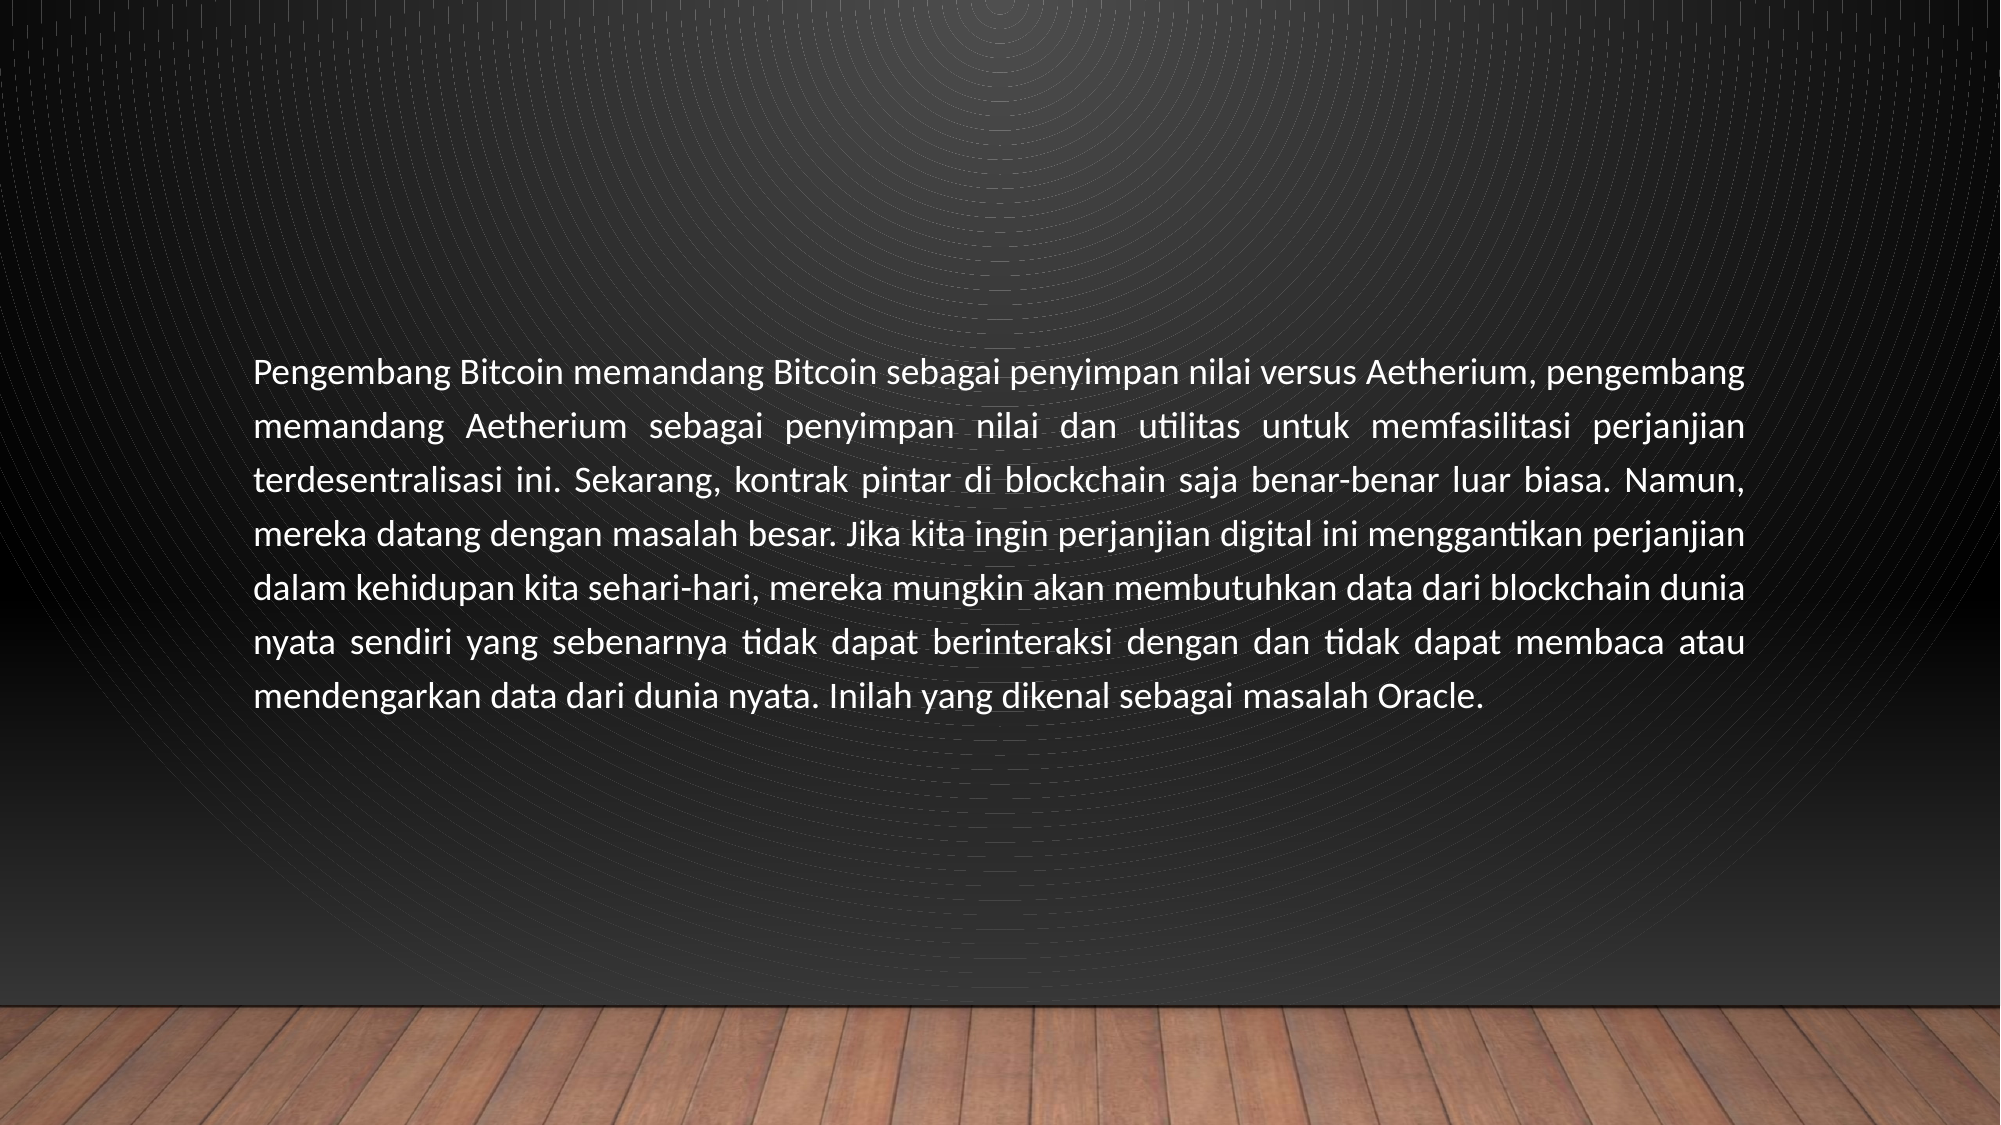

#
Pengembang Bitcoin memandang Bitcoin sebagai penyimpan nilai versus Aetherium, pengembang memandang Aetherium sebagai penyimpan nilai dan utilitas untuk memfasilitasi perjanjian terdesentralisasi ini. Sekarang, kontrak pintar di blockchain saja benar-benar luar biasa. Namun, mereka datang dengan masalah besar. Jika kita ingin perjanjian digital ini menggantikan perjanjian dalam kehidupan kita sehari-hari, mereka mungkin akan membutuhkan data dari blockchain dunia nyata sendiri yang sebenarnya tidak dapat berinteraksi dengan dan tidak dapat membaca atau mendengarkan data dari dunia nyata. Inilah yang dikenal sebagai masalah Oracle.